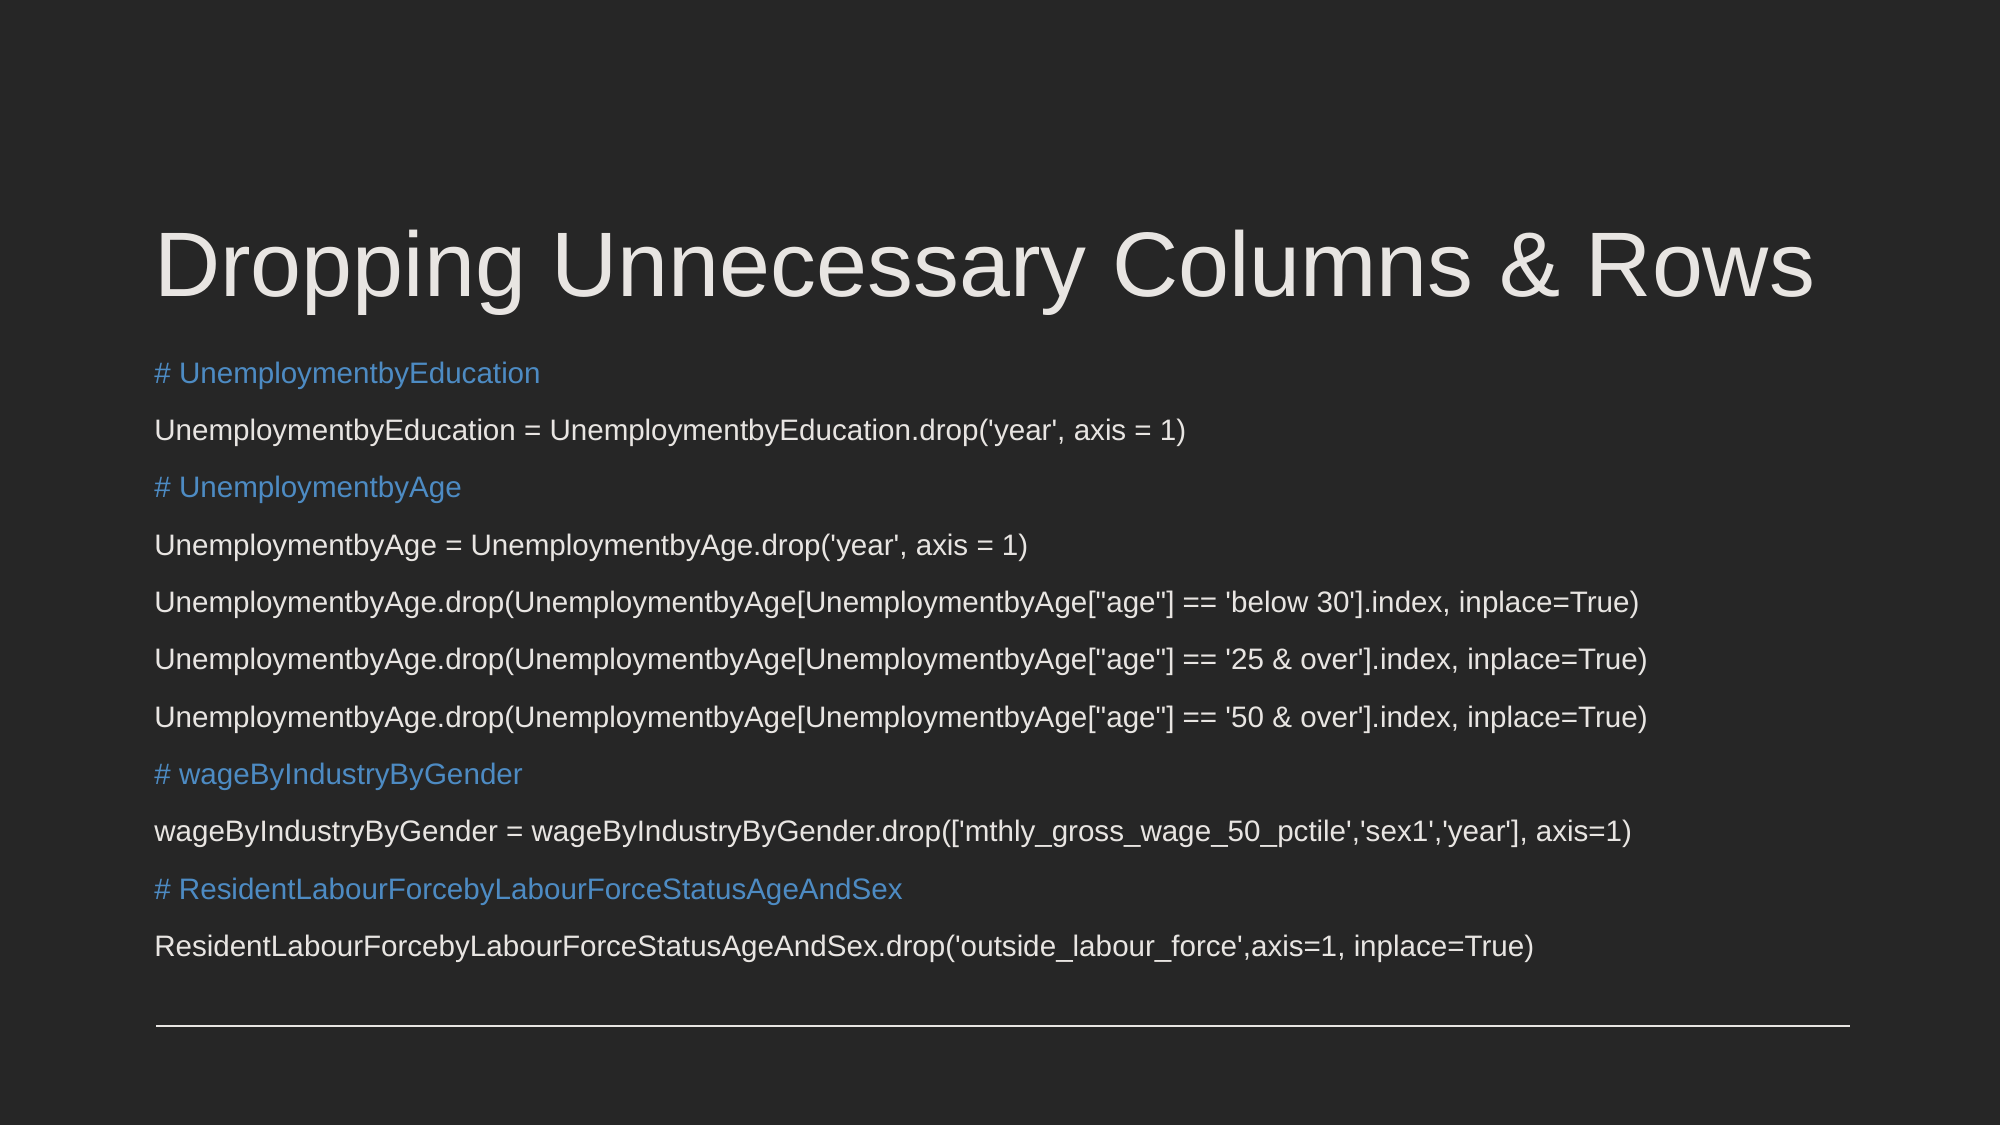

# Dropping Unnecessary Columns & Rows
# UnemploymentbyEducation
UnemploymentbyEducation = UnemploymentbyEducation.drop('year', axis = 1)
# UnemploymentbyAge
UnemploymentbyAge = UnemploymentbyAge.drop('year', axis = 1)
UnemploymentbyAge.drop(UnemploymentbyAge[UnemploymentbyAge["age"] == 'below 30'].index, inplace=True)
UnemploymentbyAge.drop(UnemploymentbyAge[UnemploymentbyAge["age"] == '25 & over'].index, inplace=True)
UnemploymentbyAge.drop(UnemploymentbyAge[UnemploymentbyAge["age"] == '50 & over'].index, inplace=True)
# wageByIndustryByGender
wageByIndustryByGender = wageByIndustryByGender.drop(['mthly_gross_wage_50_pctile','sex1','year'], axis=1)
# ResidentLabourForcebyLabourForceStatusAgeAndSex
ResidentLabourForcebyLabourForceStatusAgeAndSex.drop('outside_labour_force',axis=1, inplace=True)